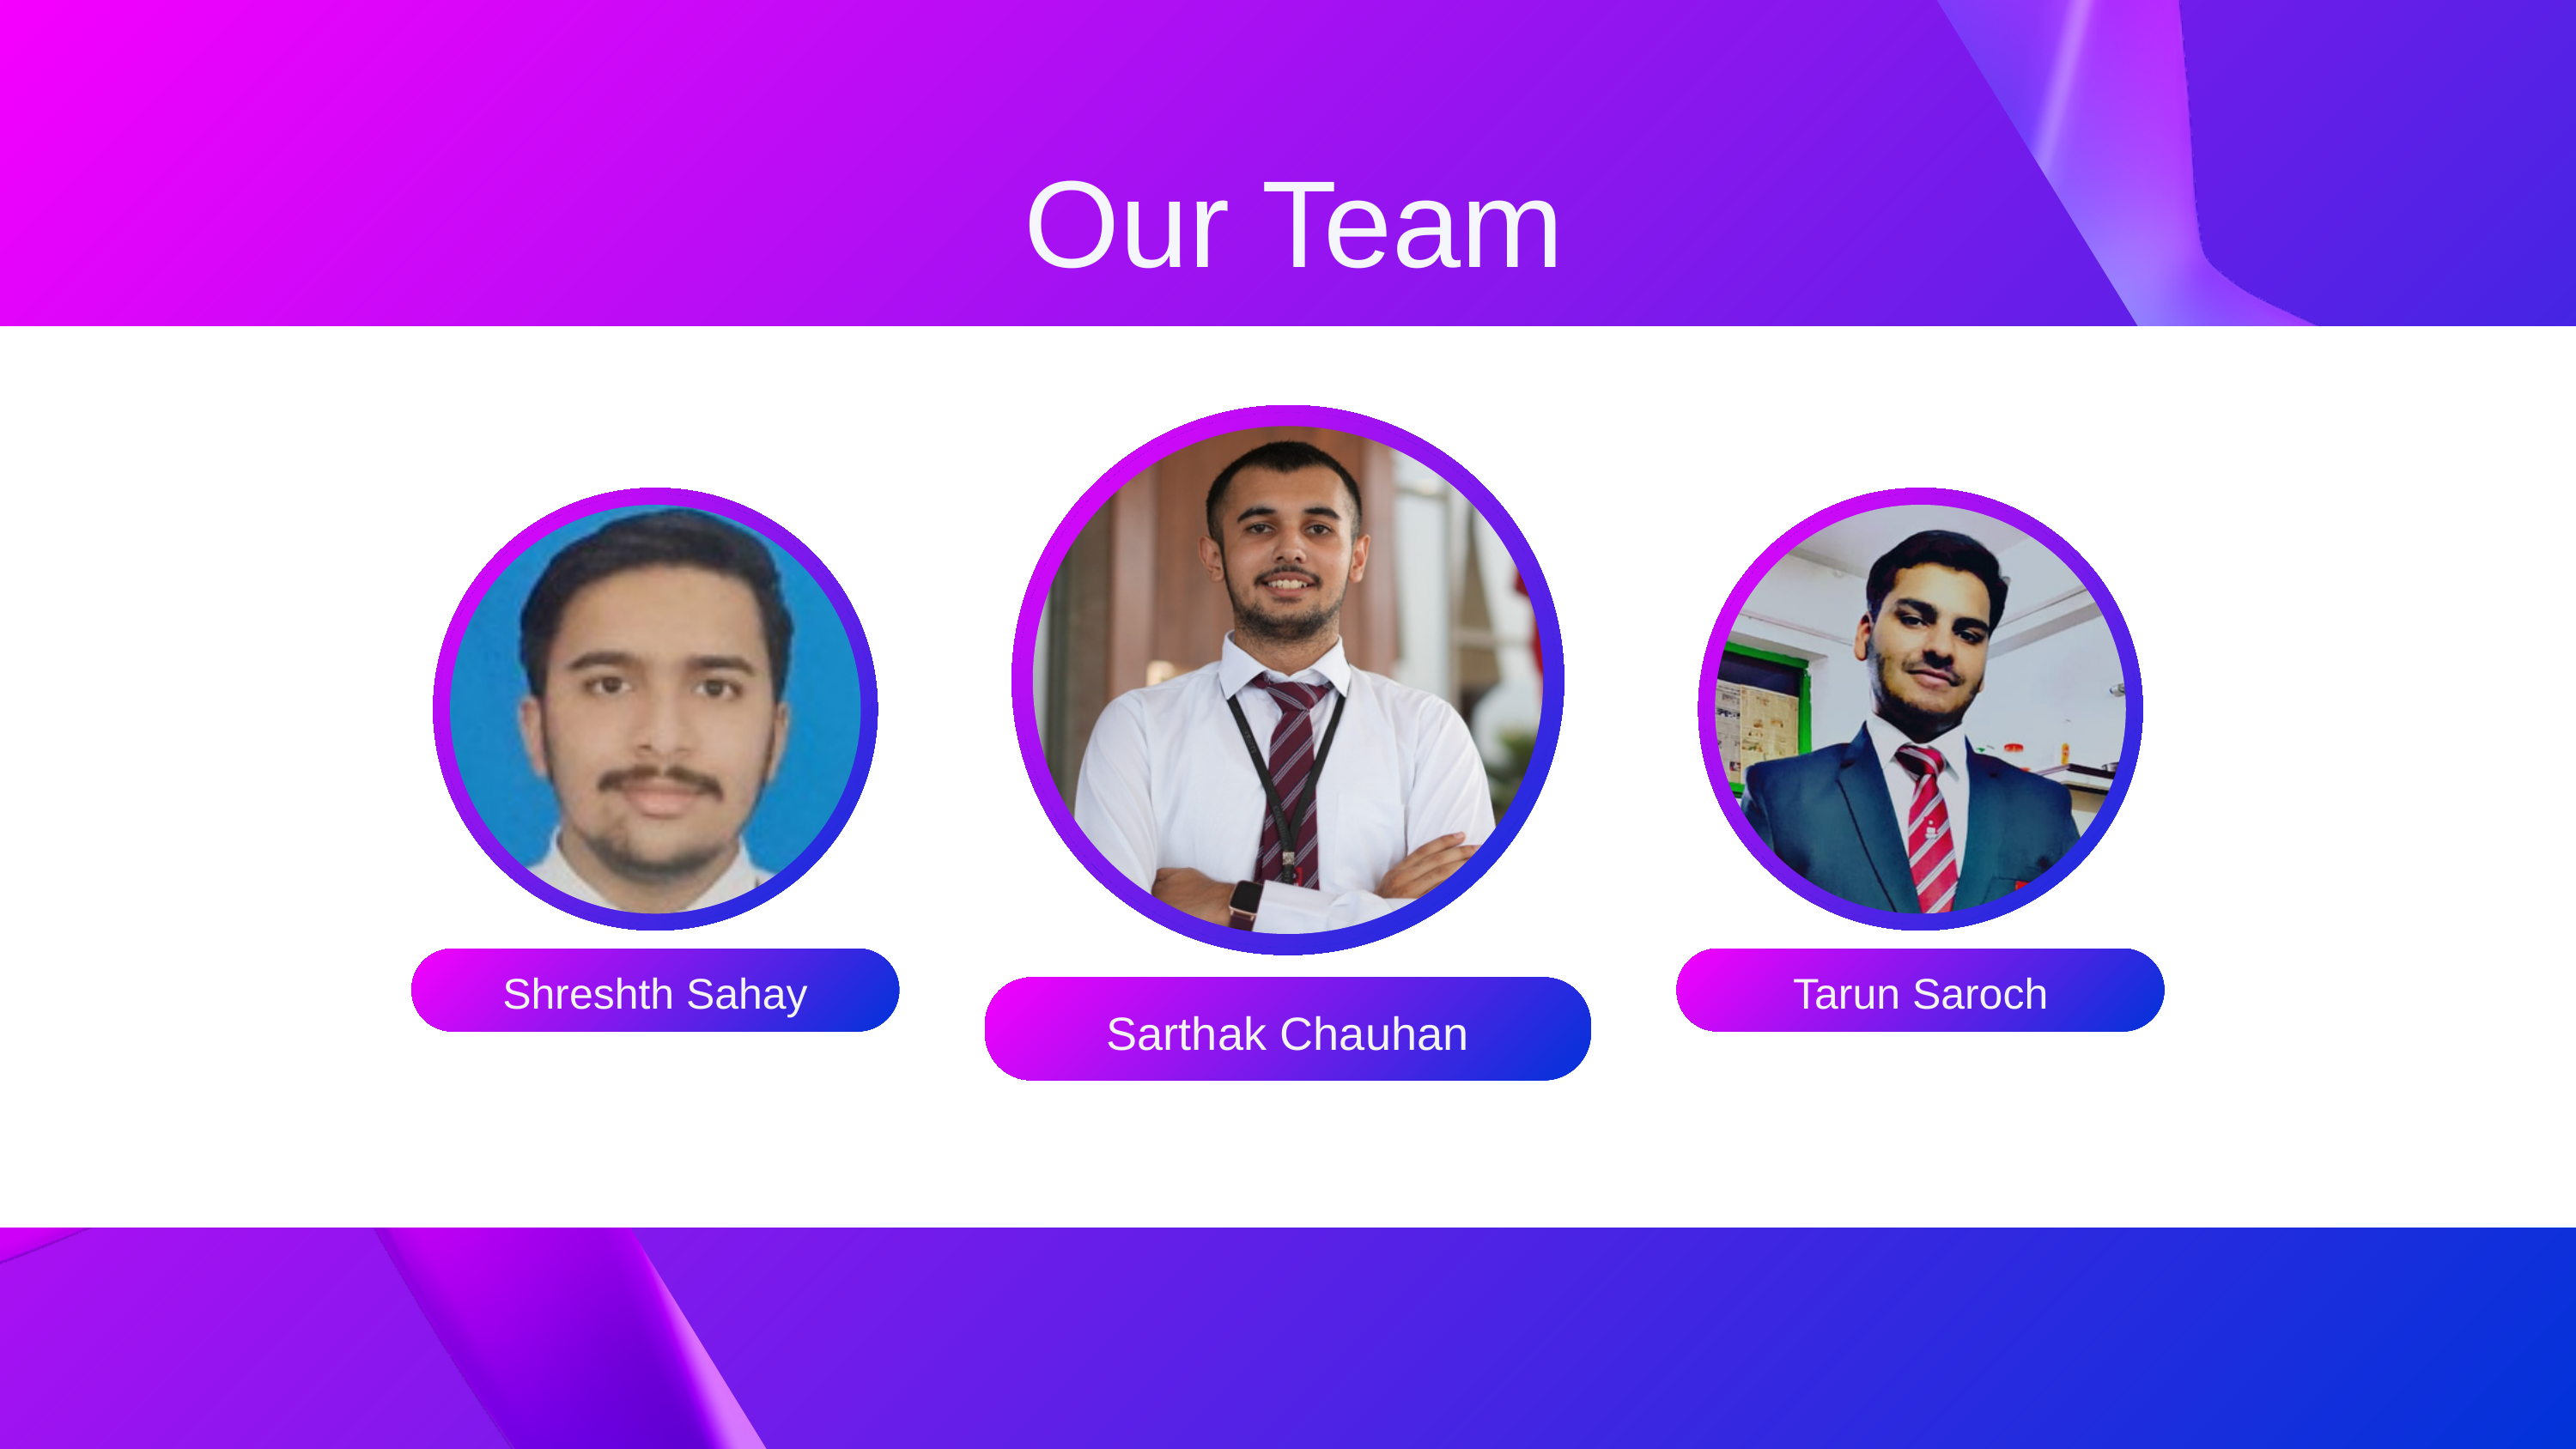

Our Team

Shreshth Sahay
Tarun Saroch

Sarthak Chauhan